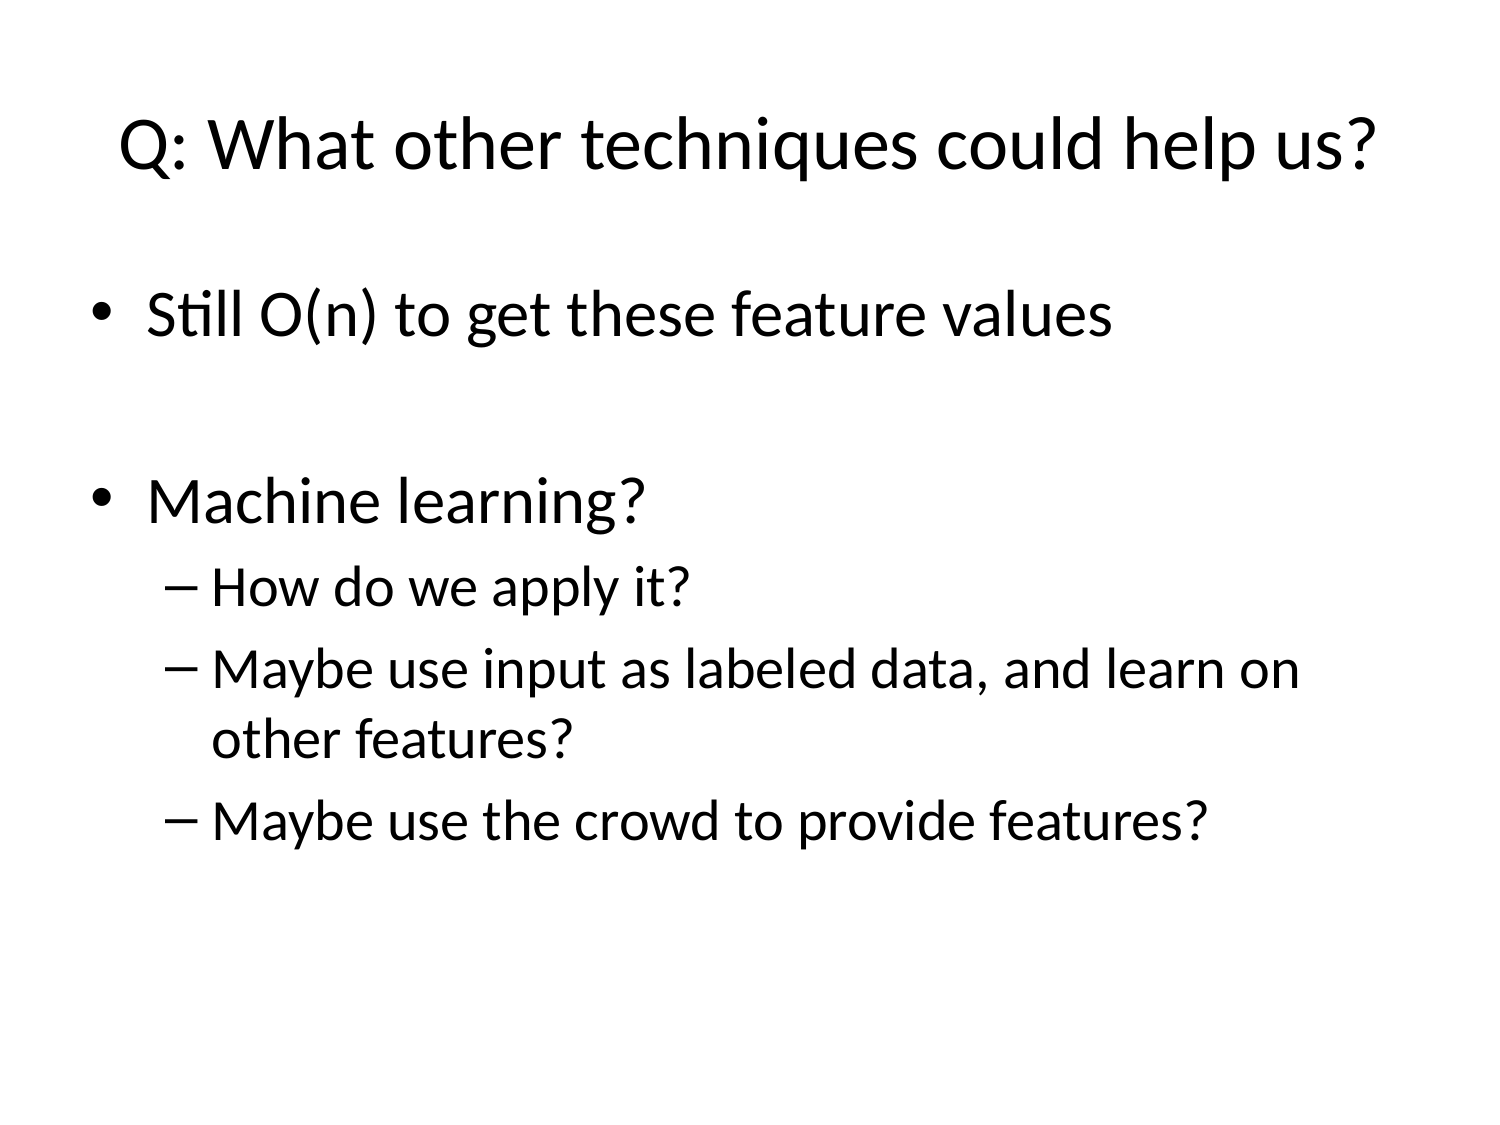

# Q: What other techniques could help us?
Still O(n) to get these feature values

Machine learning?
How do we apply it?
Maybe use input as labeled data, and learn on other features?
Maybe use the crowd to provide features?